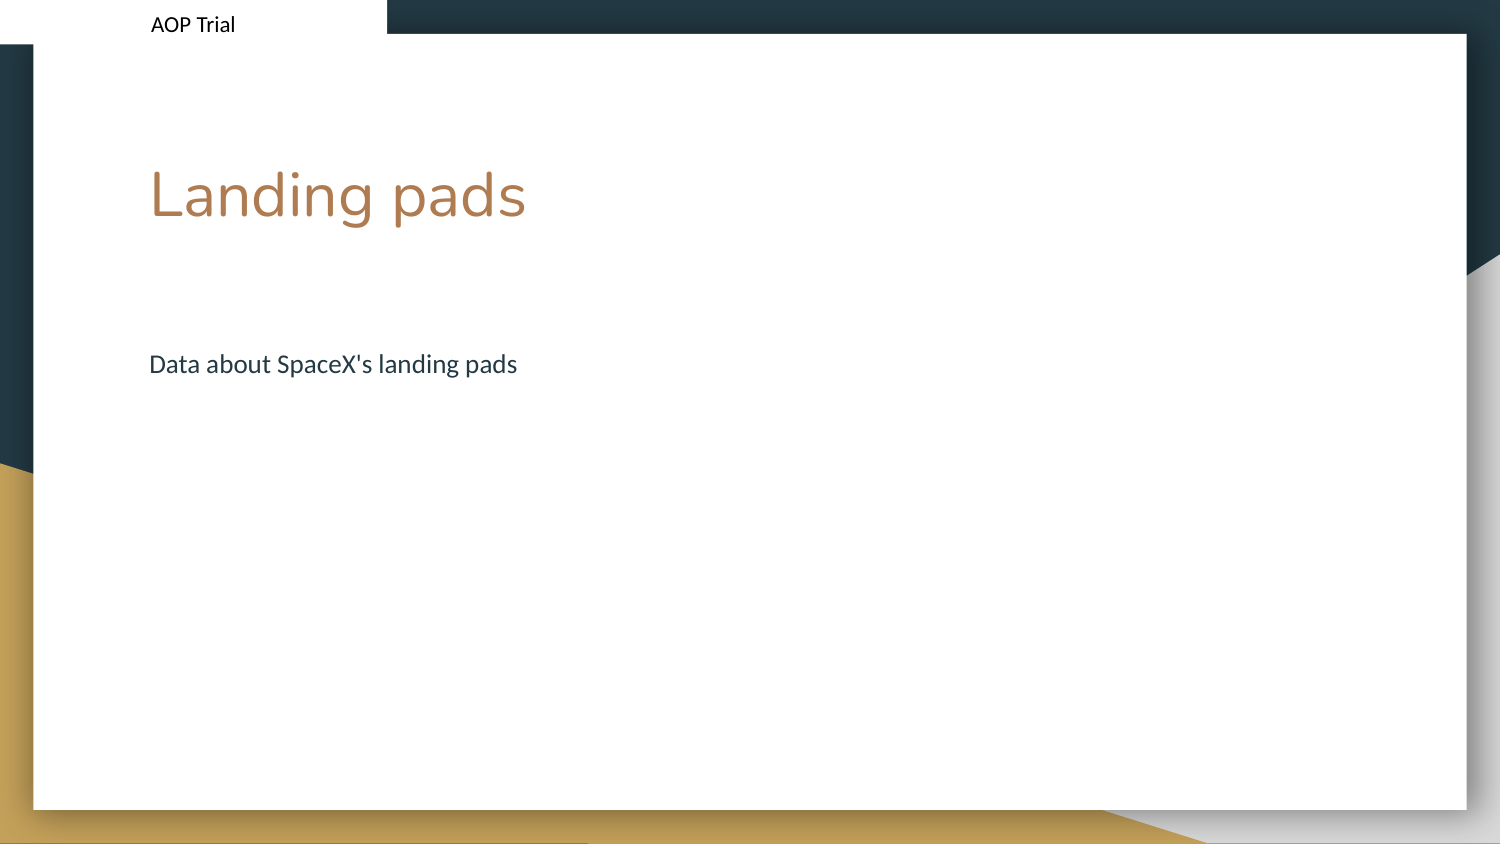

AOP Trial
# Landing pads
Data about SpaceX's landing pads